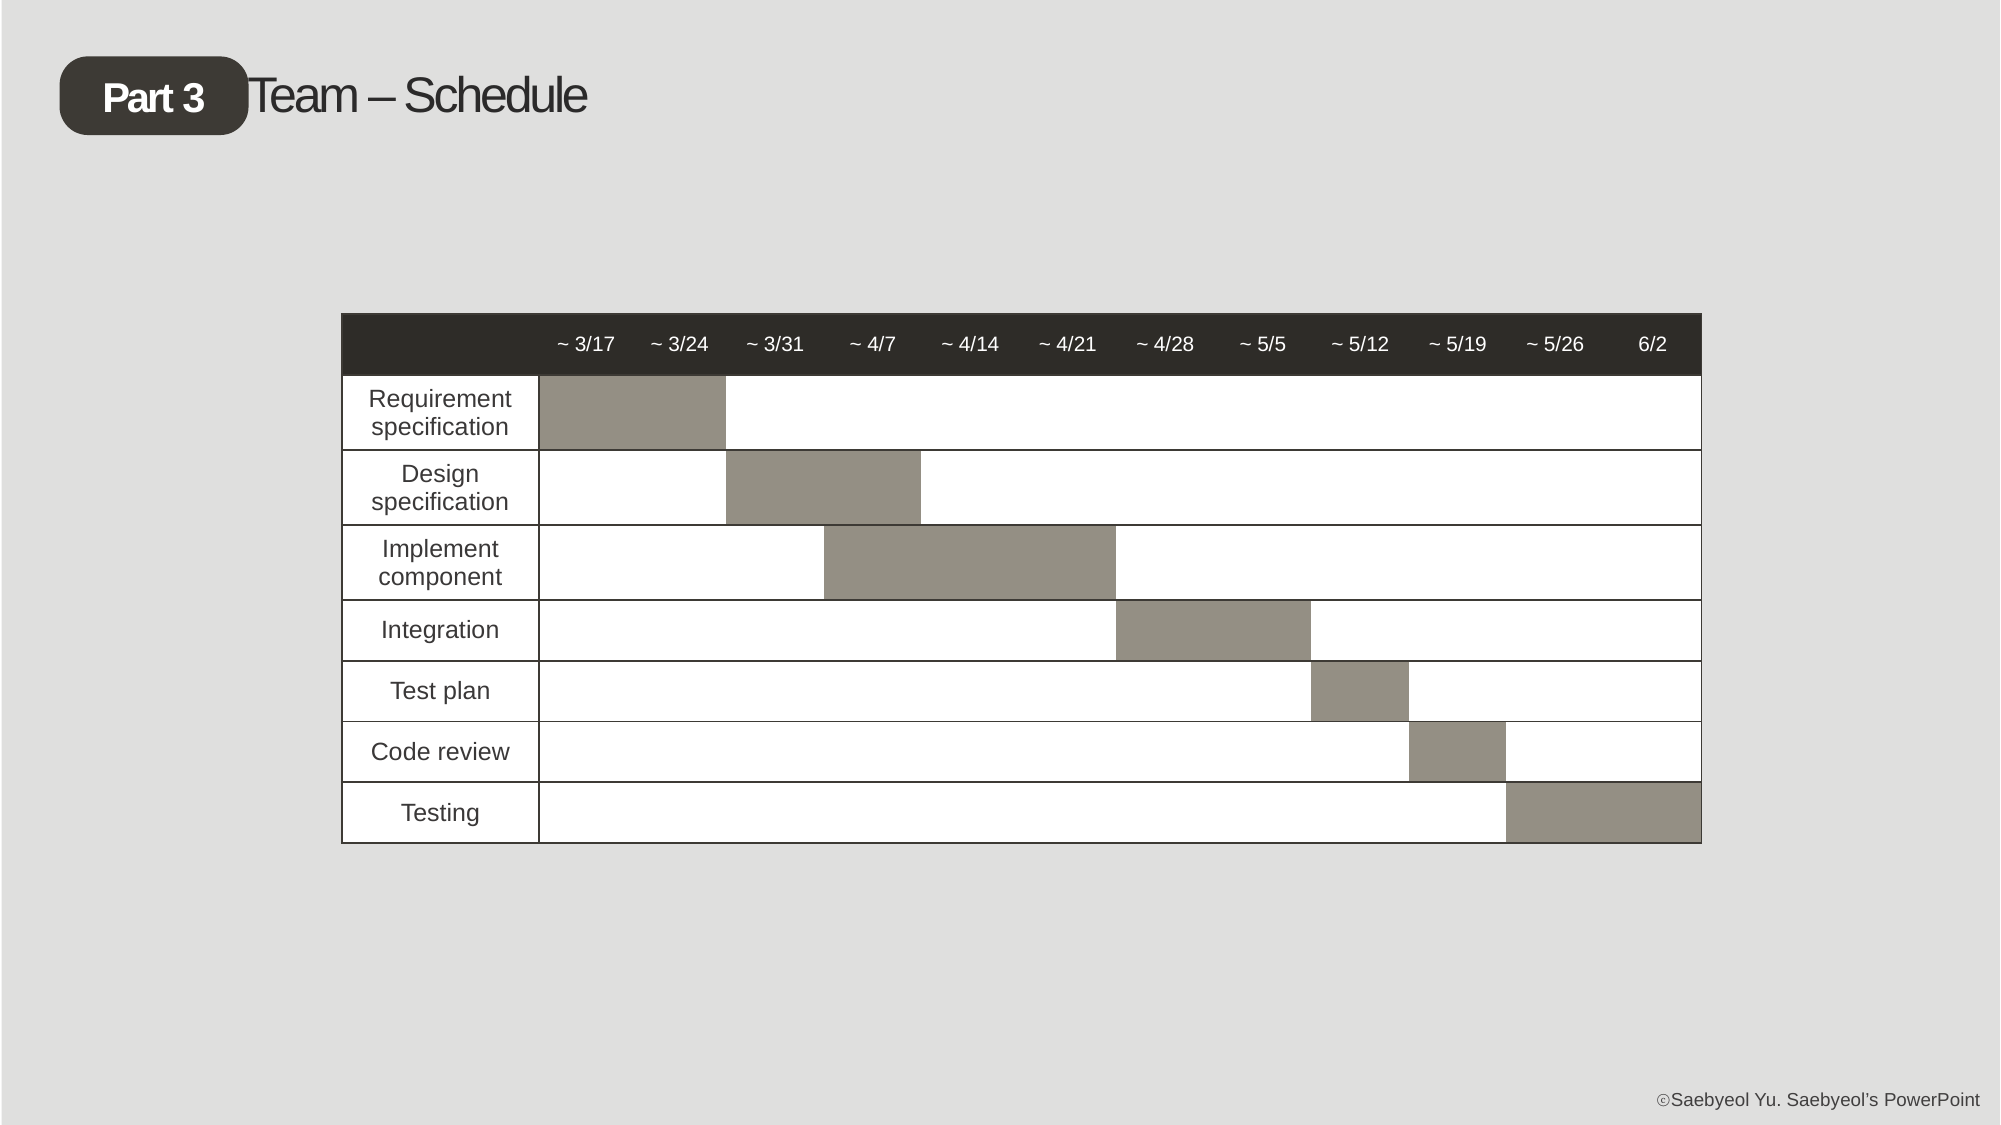

Team – Schedule

Part 3
|  | ~ 3/17 | ~ 3/24 | ~ 3/31 | ~ 4/7 | ~ 4/14 | ~ 4/21 | ~ 4/28 | ~ 5/5 | ~ 5/12 | ~ 5/19 | ~ 5/26 | 6/2 |
| --- | --- | --- | --- | --- | --- | --- | --- | --- | --- | --- | --- | --- |
| Requirement specification |  |  |  |  |  |  |  |  |  |  |  |  |
| Design specification |  |  |  |  |  |  |  |  |  |  |  |  |
| Implement component |  |  |  |  |  |  |  |  |  |  |  |  |
| Integration |  |  |  |  |  |  |  |  |  |  |  |  |
| Test plan |  |  |  |  |  |  |  |  |  |  |  |  |
| Code review |  |  |  |  |  |  |  |  |  |  |  |  |
| Testing |  |  |  |  |  |  |  |  |  |  |  |  |